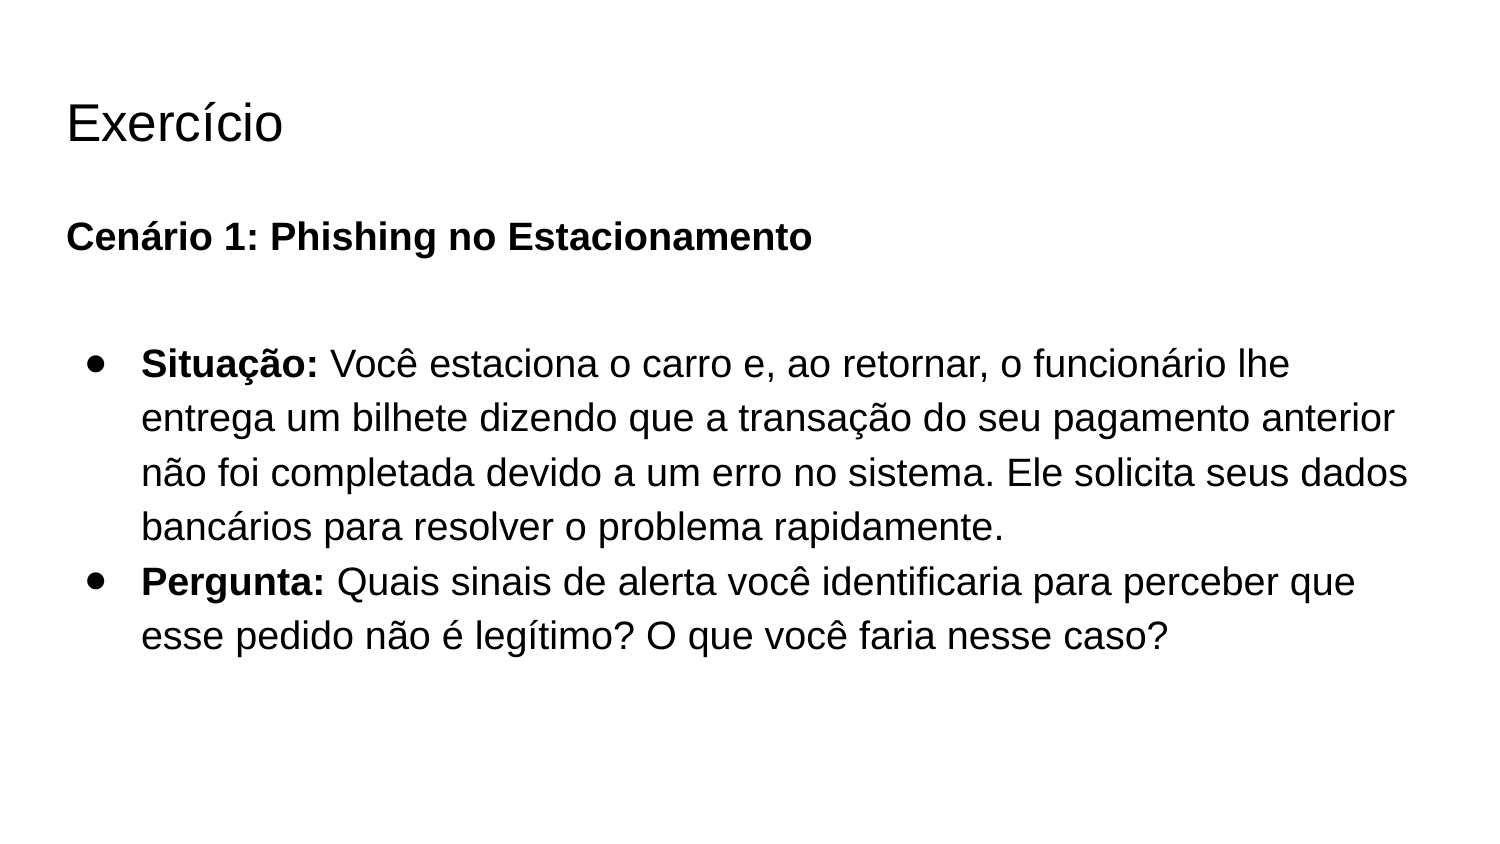

# Exercício
Cenário 1: Phishing no Estacionamento
Situação: Você estaciona o carro e, ao retornar, o funcionário lhe entrega um bilhete dizendo que a transação do seu pagamento anterior não foi completada devido a um erro no sistema. Ele solicita seus dados bancários para resolver o problema rapidamente.
Pergunta: Quais sinais de alerta você identificaria para perceber que esse pedido não é legítimo? O que você faria nesse caso?